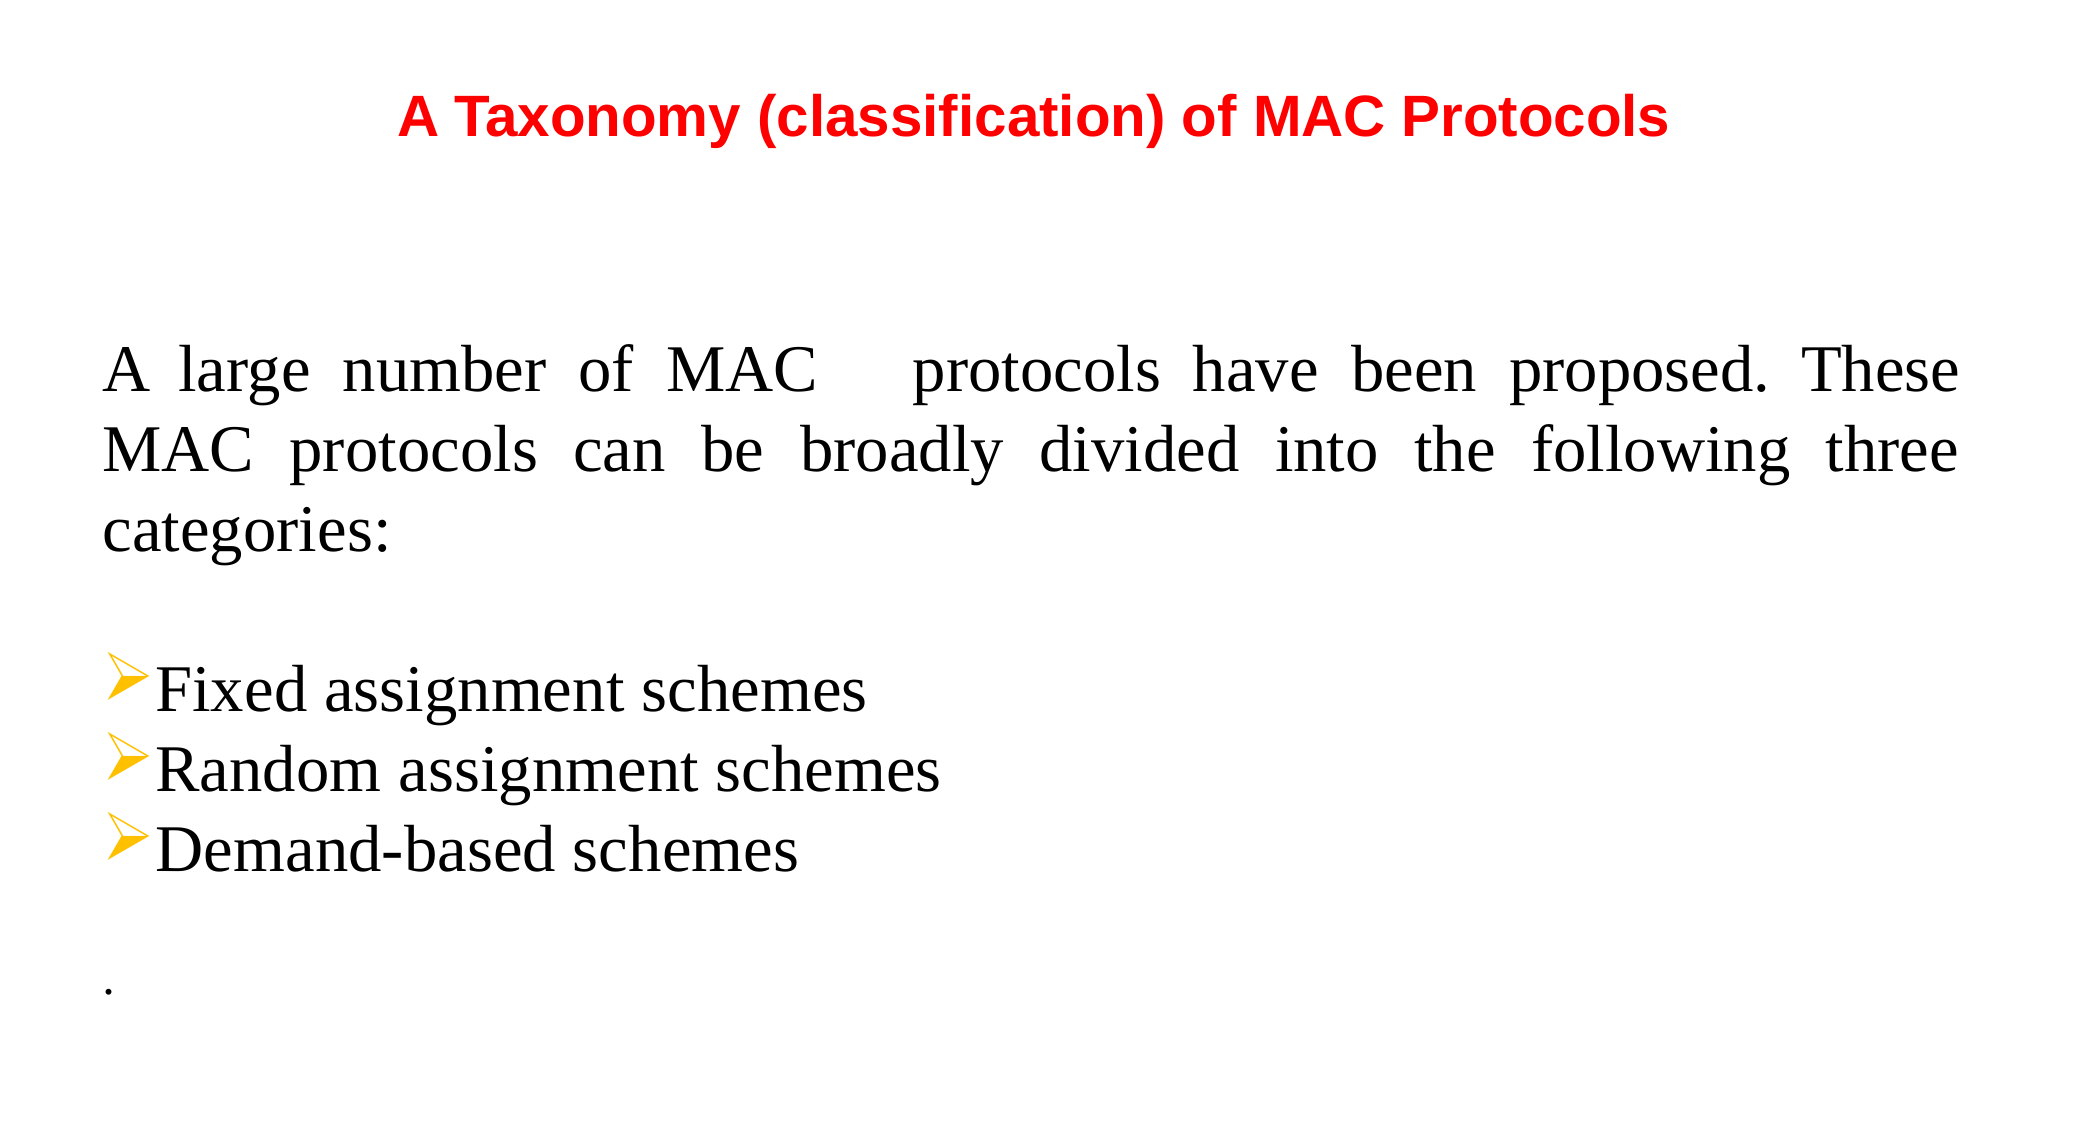

# A Taxonomy (classification) of MAC Protocols
A large number of MAC	protocols have been proposed. These MAC protocols can be broadly divided into the following three categories:

Fixed assignment schemes
Random assignment schemes
Demand-based schemes
.